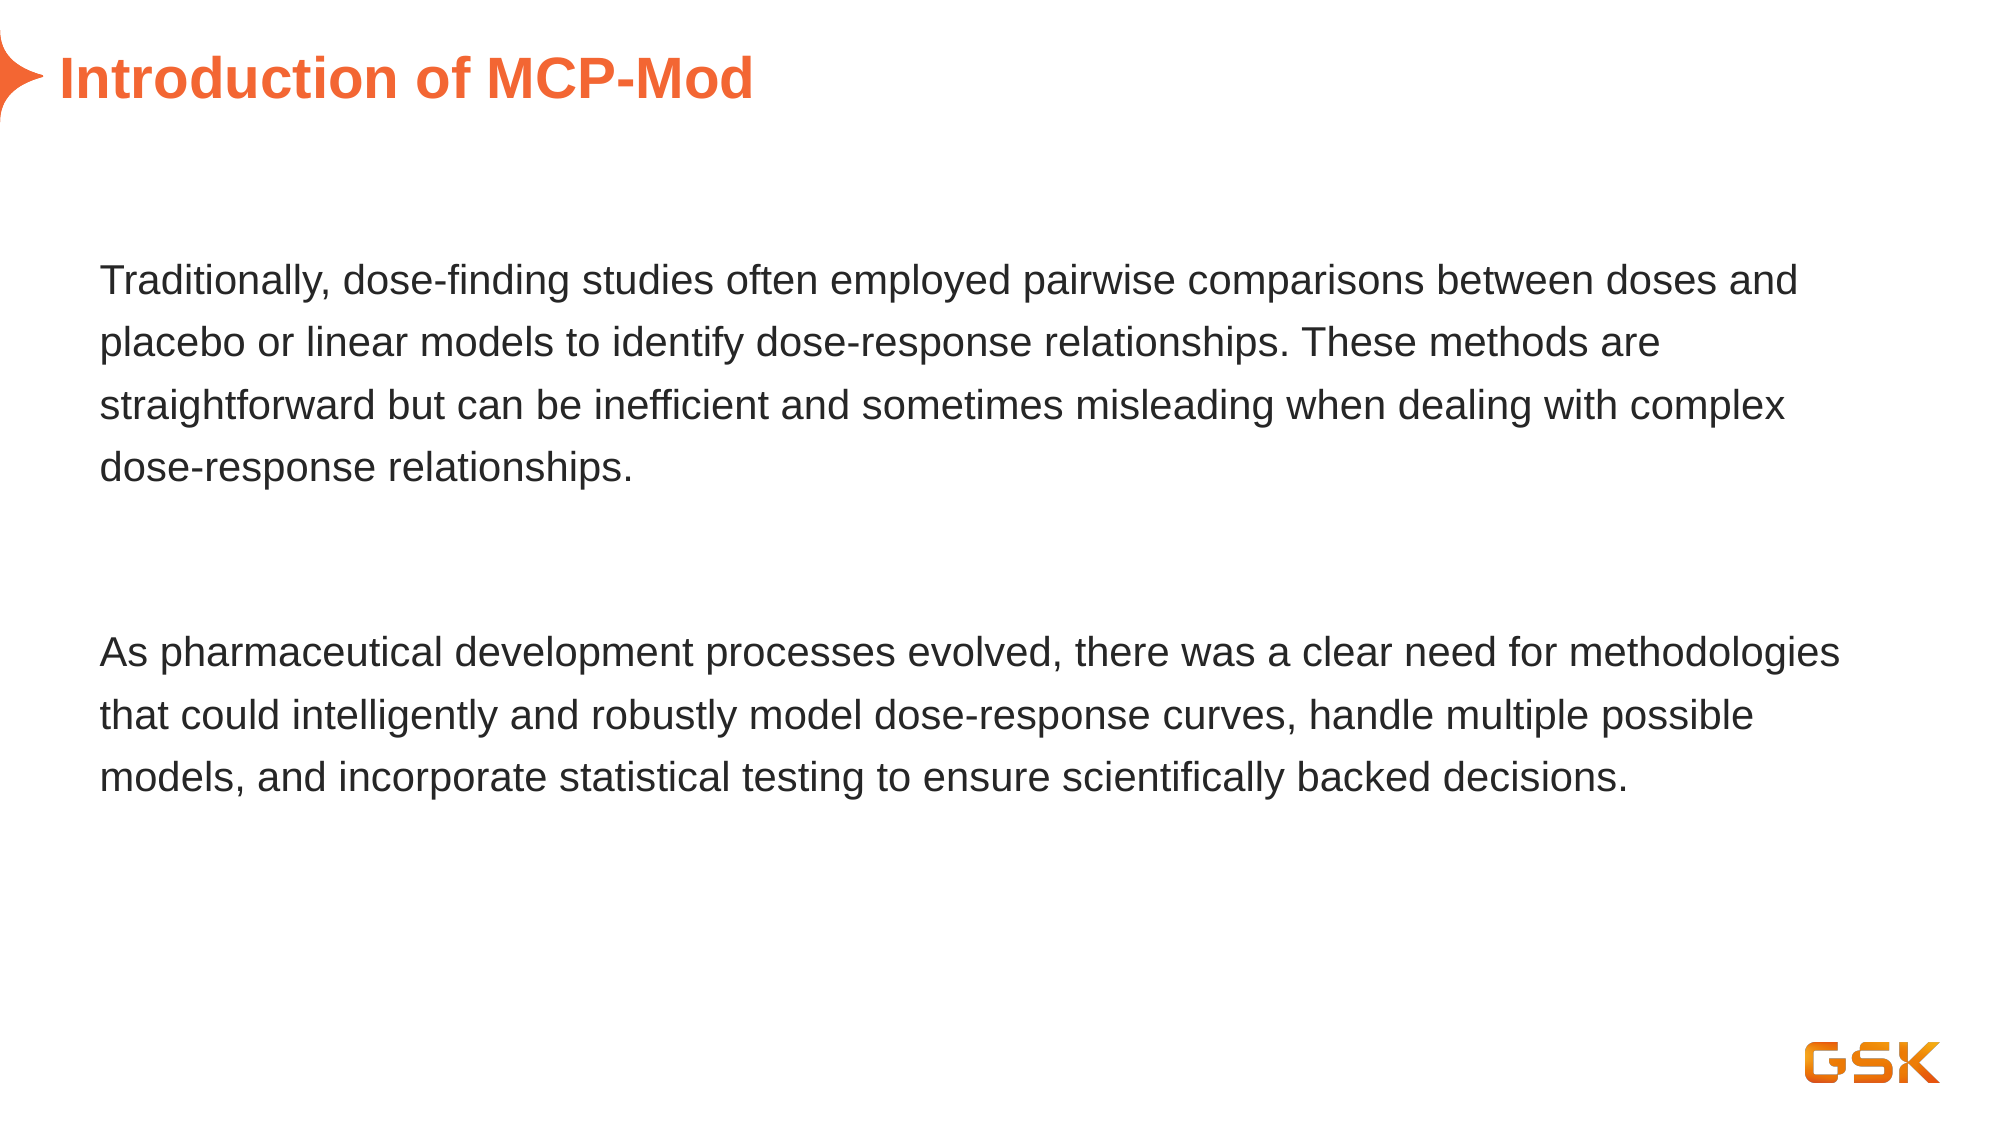

# Introduction of MCP-Mod
Traditionally, dose-finding studies often employed pairwise comparisons between doses and placebo or linear models to identify dose-response relationships. These methods are straightforward but can be inefficient and sometimes misleading when dealing with complex dose-response relationships.
As pharmaceutical development processes evolved, there was a clear need for methodologies that could intelligently and robustly model dose-response curves, handle multiple possible models, and incorporate statistical testing to ensure scientifically backed decisions.